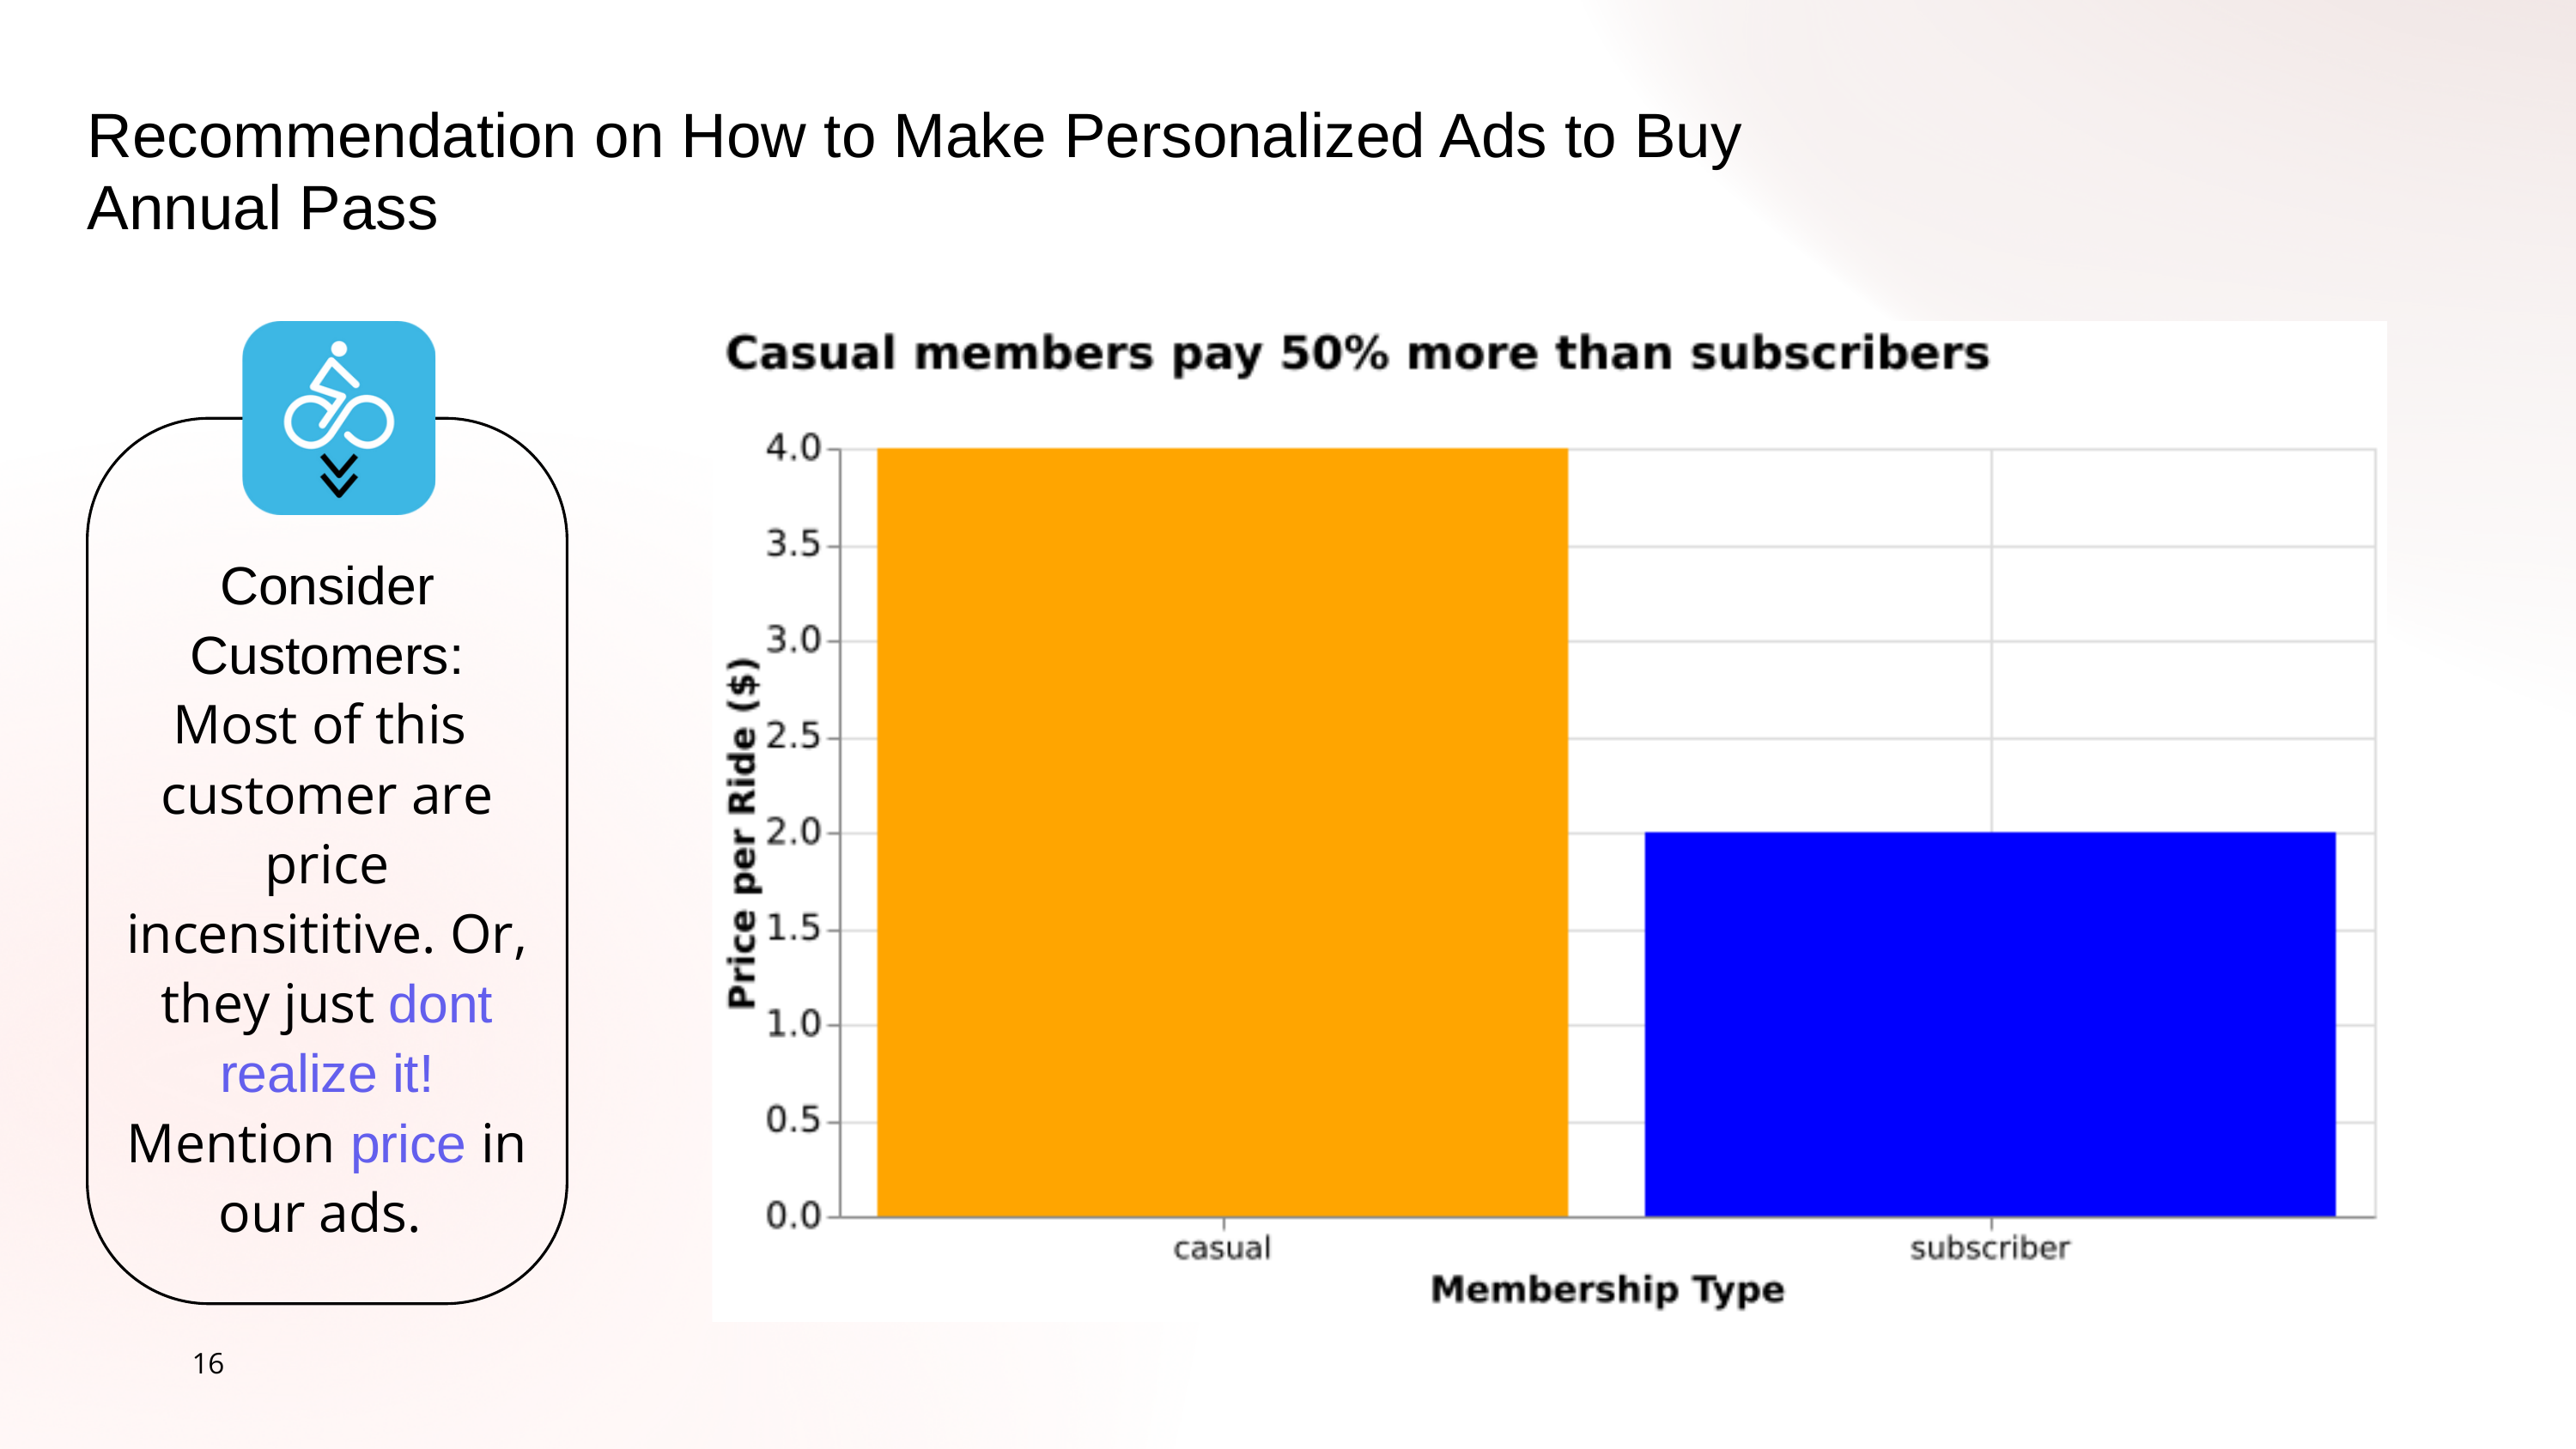

Recommendation on How to Make Personalized Ads to Buy Annual Pass

Consider Customers:
Most of this  customer are price incensititive. Or, they just dont realize it! Mention price in our ads.
16